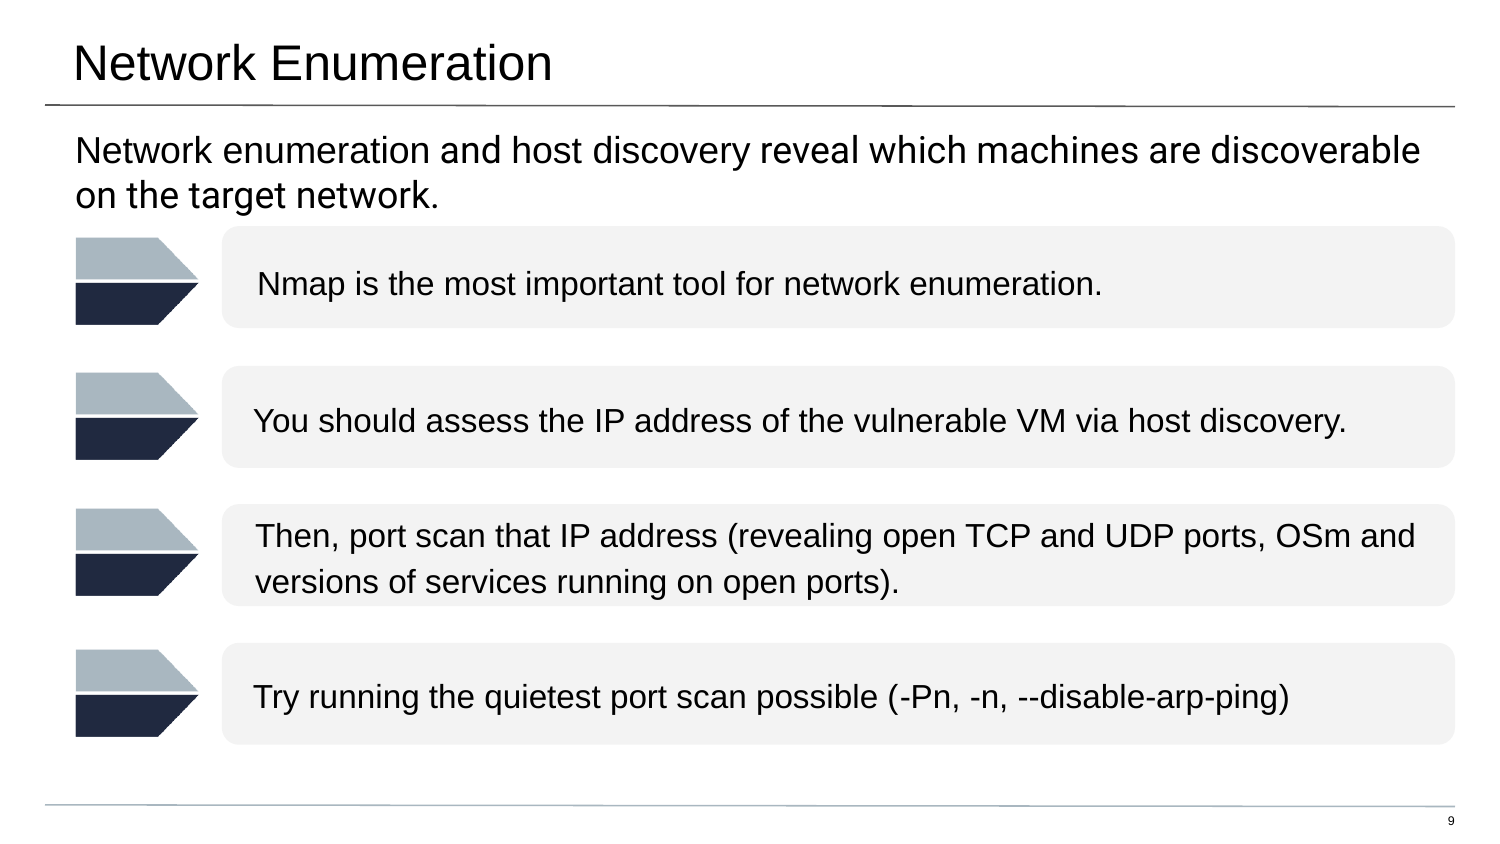

# Network Enumeration

Network enumeration and host discovery reveal which machines are discoverable on the target network.
Nmap is the most important tool for network enumeration.
You should assess the IP address of the vulnerable VM via host discovery.
Then, port scan that IP address (revealing open TCP and UDP ports, OSm and versions of services running on open ports).
Try running the quietest port scan possible (-Pn, -n, --disable-arp-ping)

9